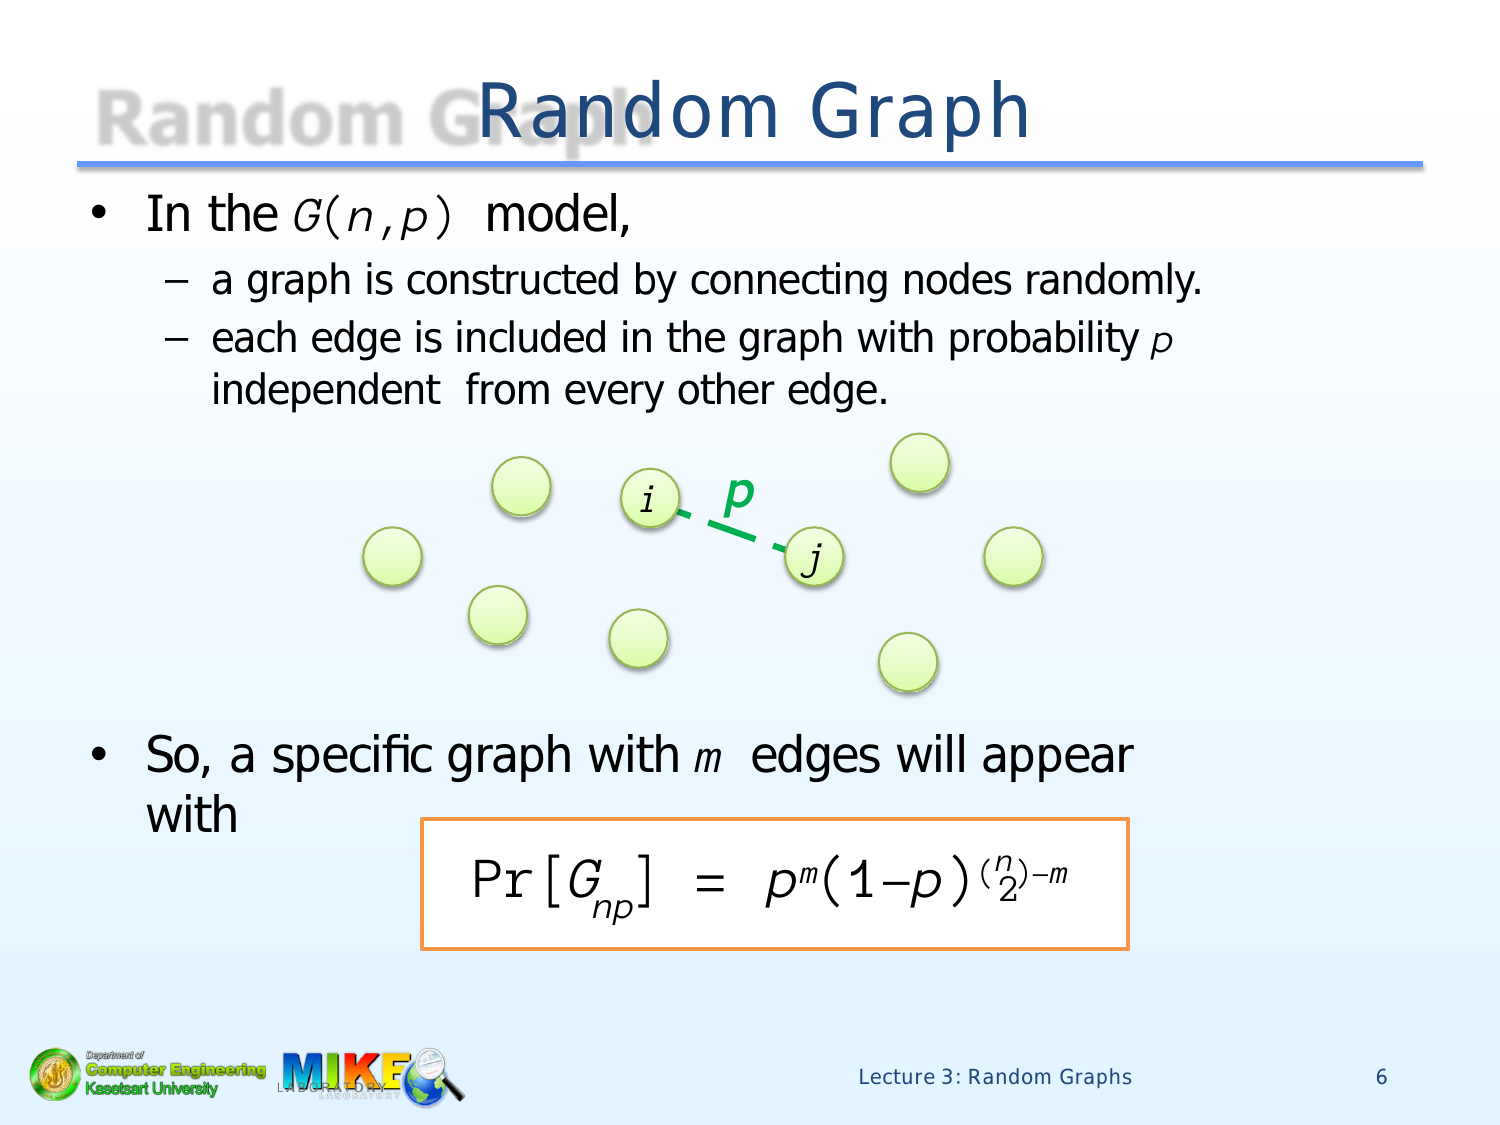

# Random Graph

In the G(n,p) model,
a graph is constructed by connecting nodes randomly.
each edge is included in the graph with probability p independent  from every other edge.

p

i

j

So, a specific graph with m edges will appear with

Pr[G ] = pm(1–p)(n)–m
2
np

Lecture 3: Random Graphs
6